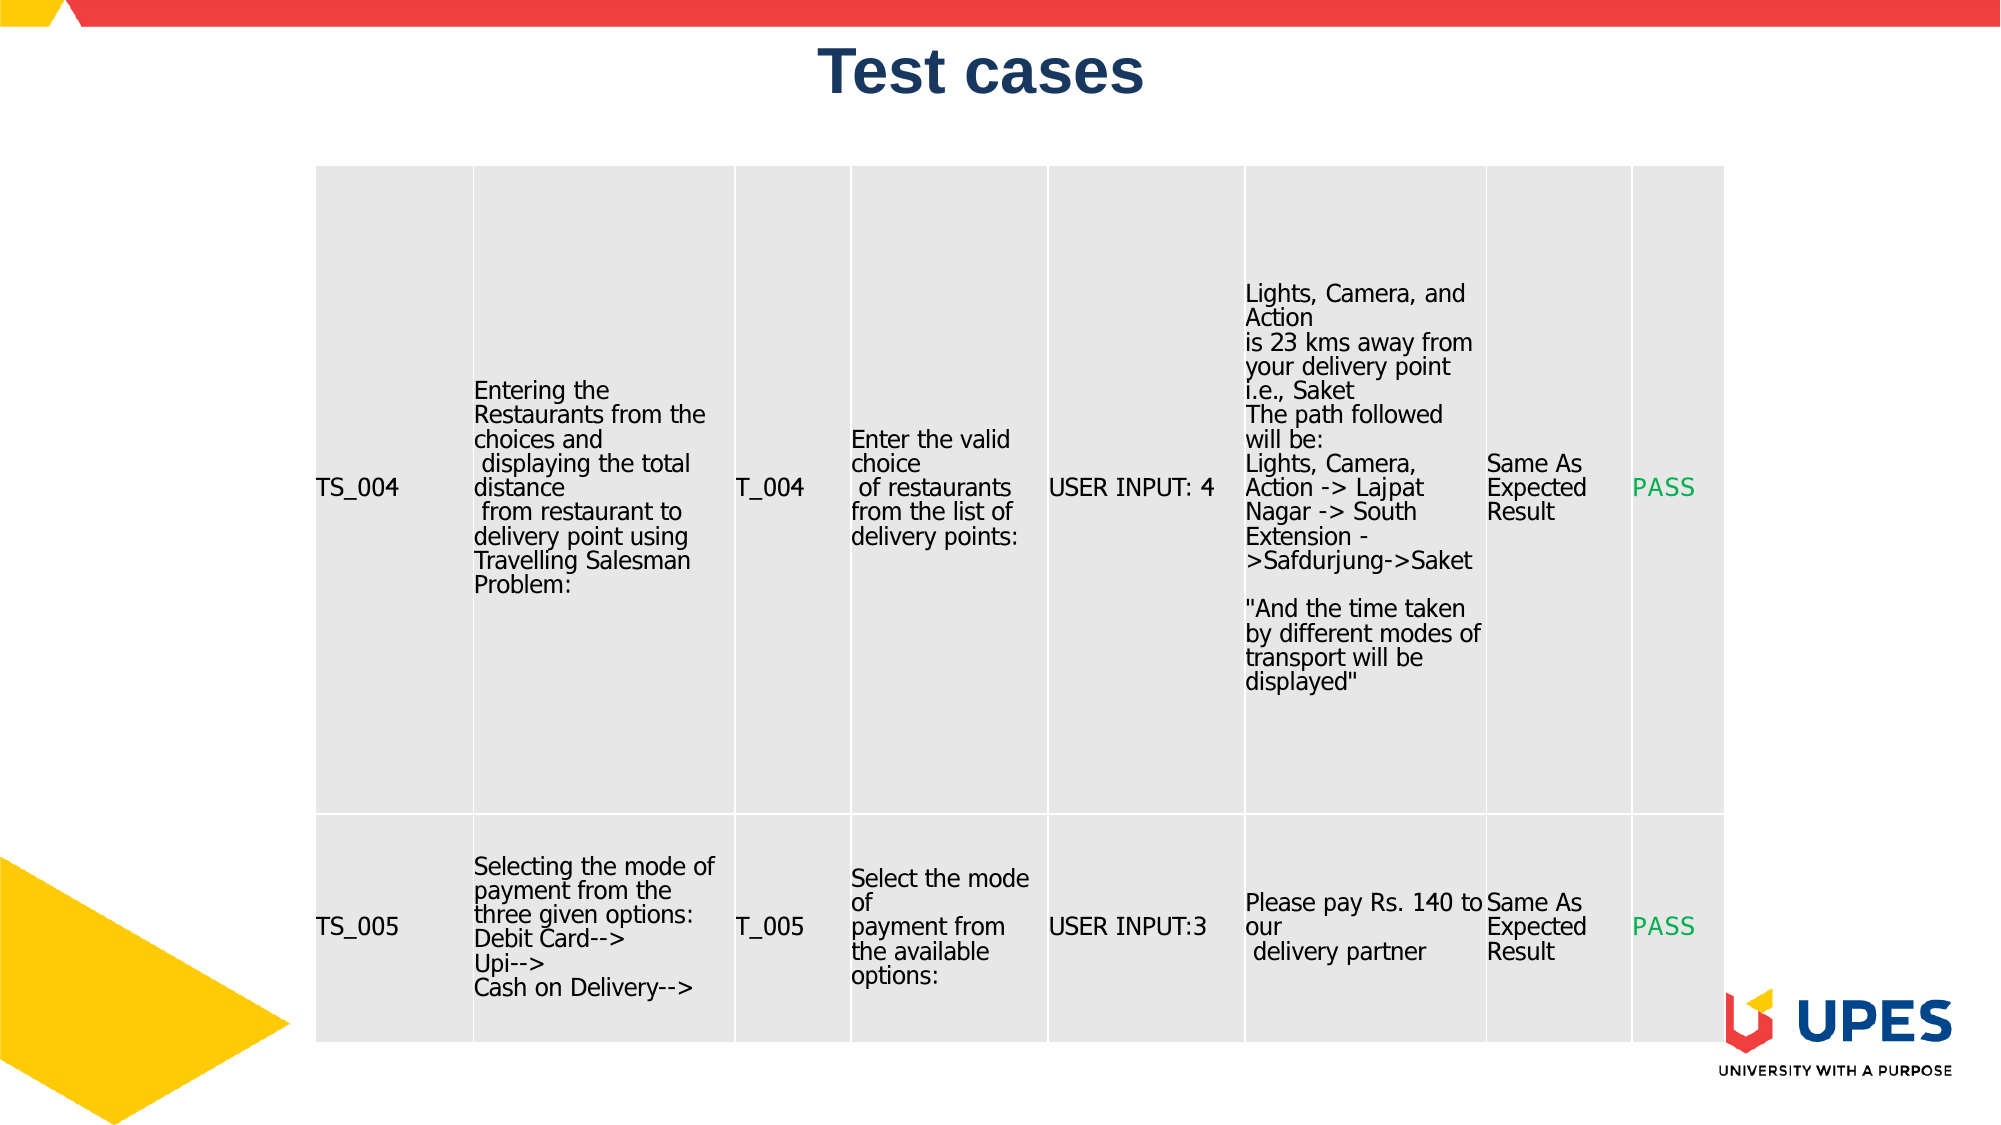

# Test cases
| TS\_004 | Entering the Restaurants from the choices and displaying the total distance from restaurant to delivery point using Travelling Salesman Problem: | T\_004 | Enter the valid choice of restaurants from the list of delivery points: | USER INPUT: 4 | Lights, Camera, and Action is 23 kms away from your delivery point i.e., Saket The path followed will be: Lights, Camera, Action -> Lajpat Nagar -> South Extension ->Safdurjung->Saket "And the time taken by different modes of transport will be displayed" | Same As Expected Result | PASS |
| --- | --- | --- | --- | --- | --- | --- | --- |
| TS\_005 | Selecting the mode of payment from the three given options: Debit Card--> Upi--> Cash on Delivery--> | T\_005 | Select the mode of payment from the available options: | USER INPUT:3 | Please pay Rs. 140 to our delivery partner | Same As Expected Result | PASS |